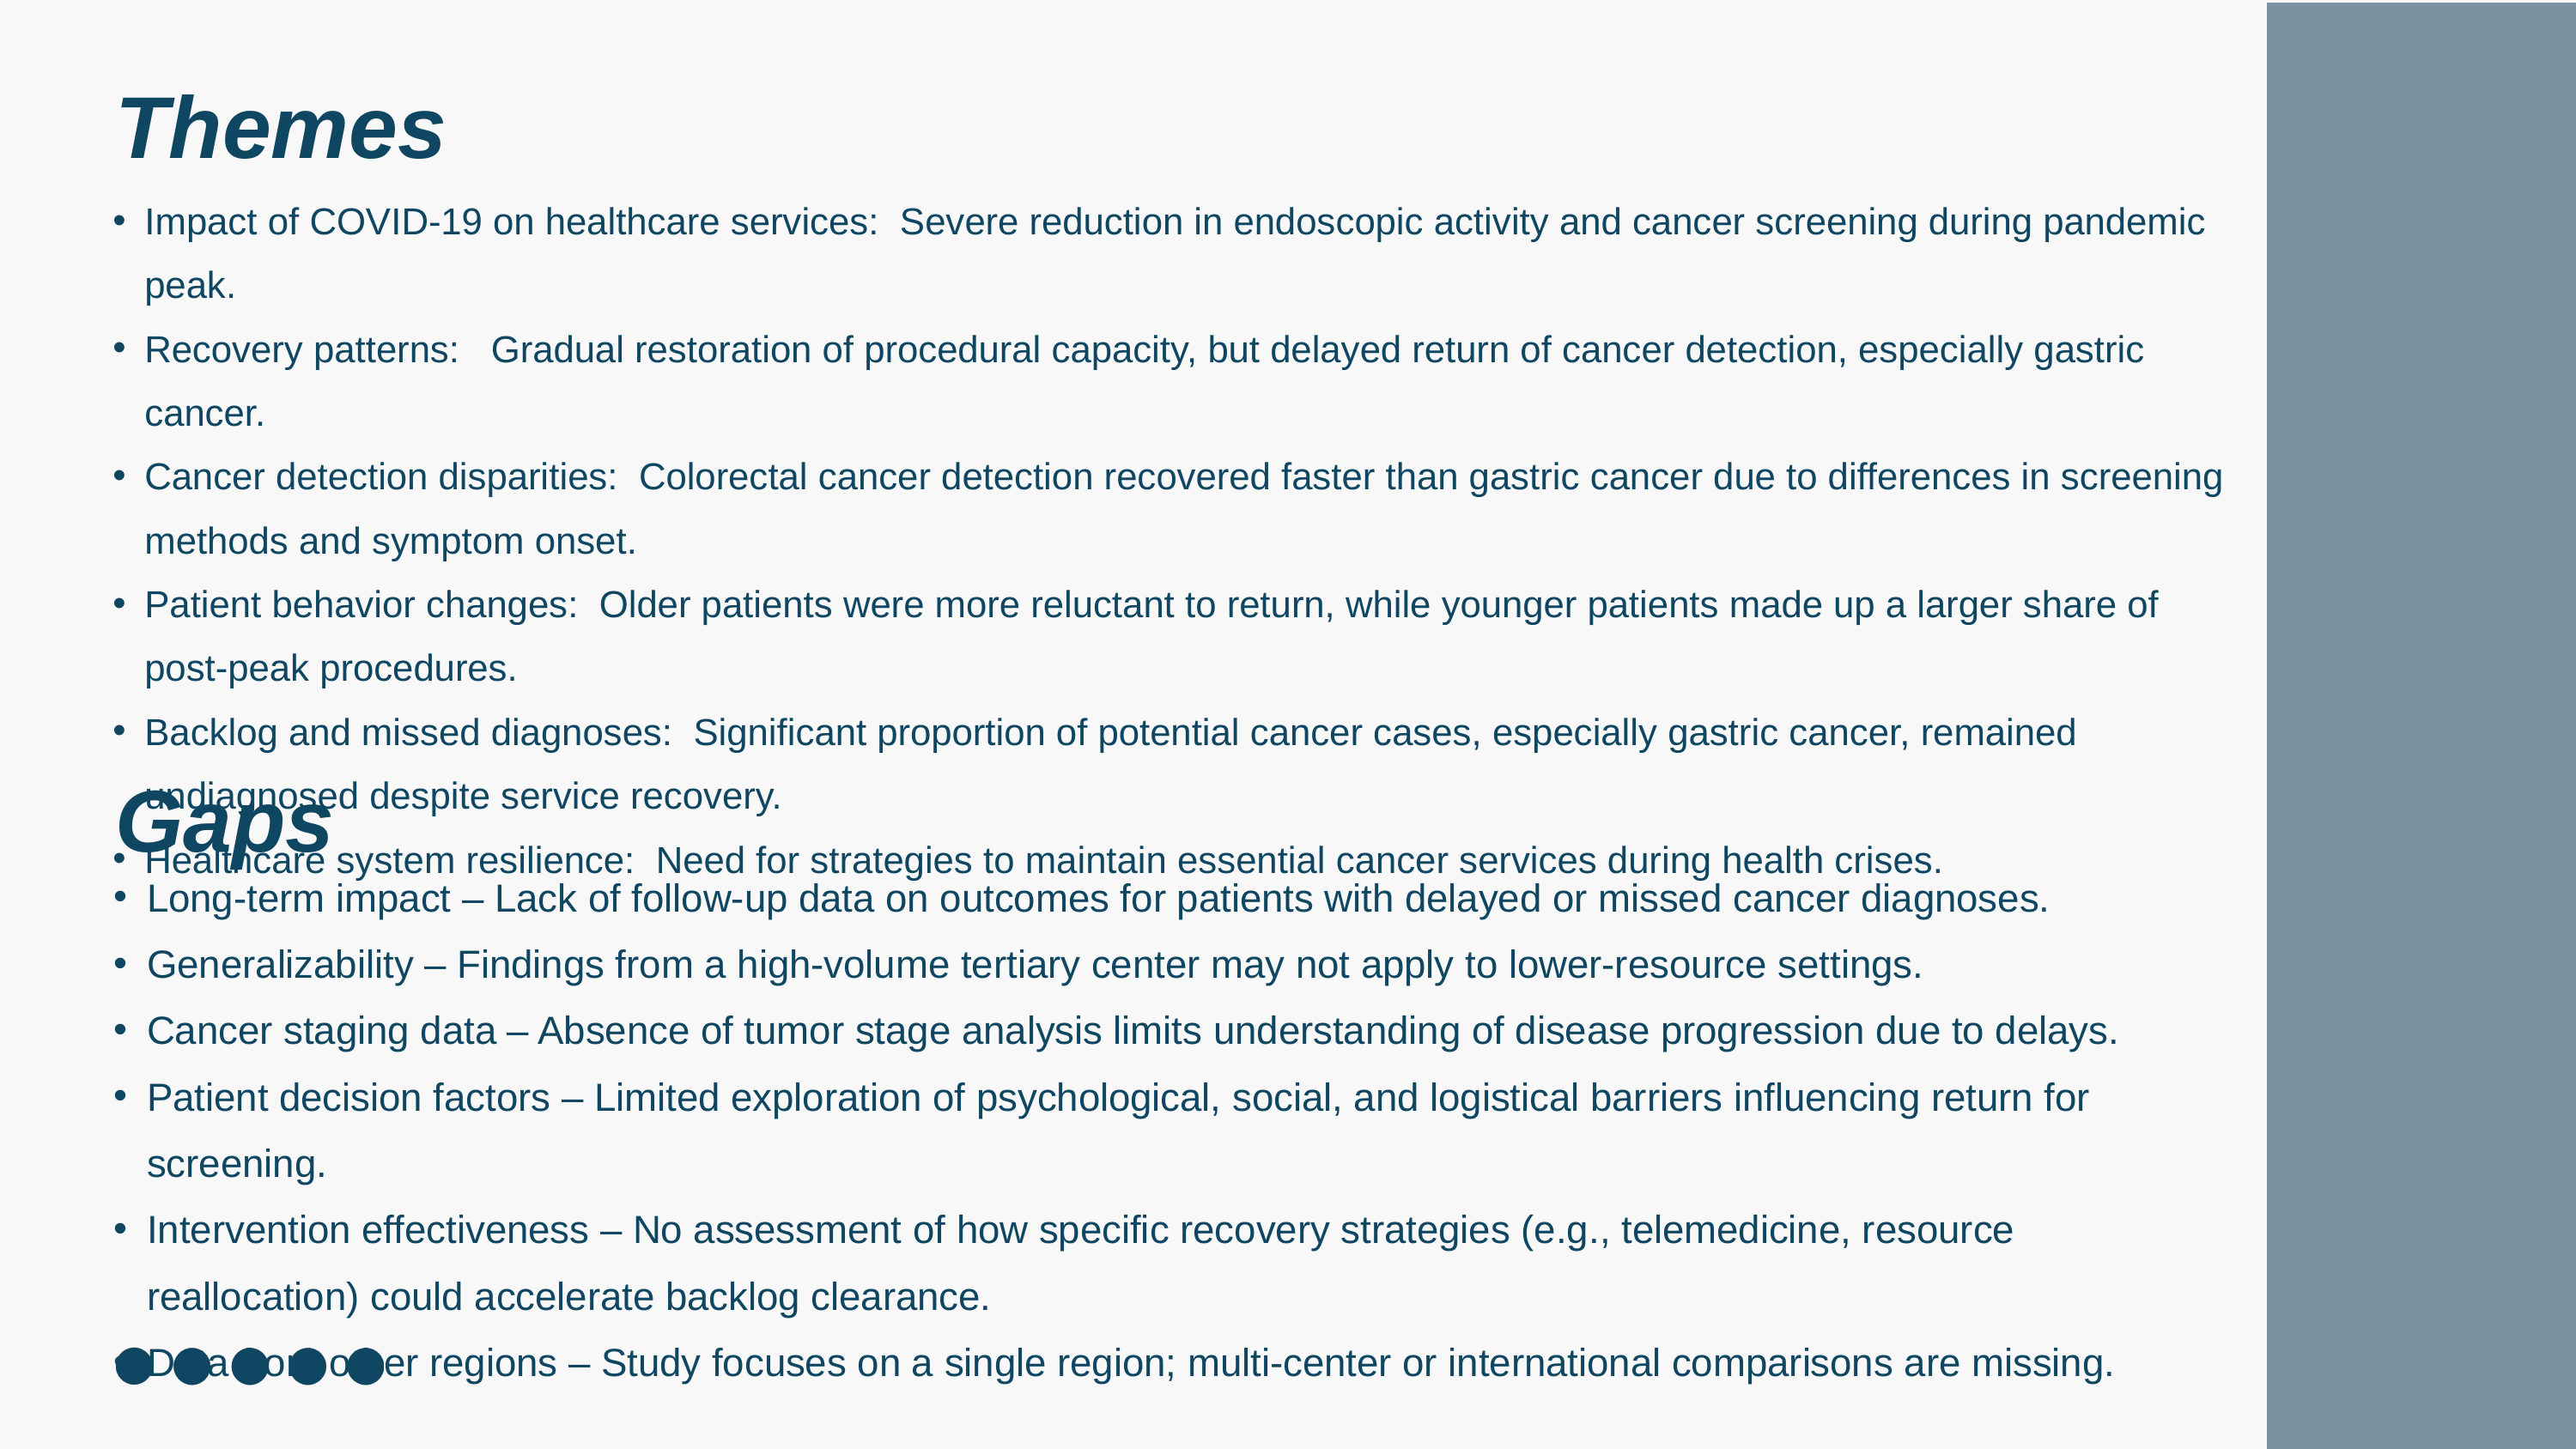

Themes
Impact of COVID-19 on healthcare services:  Severe reduction in endoscopic activity and cancer screening during pandemic peak.
Recovery patterns:   Gradual restoration of procedural capacity, but delayed return of cancer detection, especially gastric cancer.
Cancer detection disparities:  Colorectal cancer detection recovered faster than gastric cancer due to differences in screening methods and symptom onset.
Patient behavior changes:  Older patients were more reluctant to return, while younger patients made up a larger share of post-peak procedures.
Backlog and missed diagnoses:  Significant proportion of potential cancer cases, especially gastric cancer, remained undiagnosed despite service recovery.
Healthcare system resilience:  Need for strategies to maintain essential cancer services during health crises.
Gaps
Long-term impact – Lack of follow-up data on outcomes for patients with delayed or missed cancer diagnoses.
Generalizability – Findings from a high-volume tertiary center may not apply to lower-resource settings.
Cancer staging data – Absence of tumor stage analysis limits understanding of disease progression due to delays.
Patient decision factors – Limited exploration of psychological, social, and logistical barriers influencing return for screening.
Intervention effectiveness – No assessment of how specific recovery strategies (e.g., telemedicine, resource reallocation) could accelerate backlog clearance.
Data from other regions – Study focuses on a single region; multi-center or international comparisons are missing.